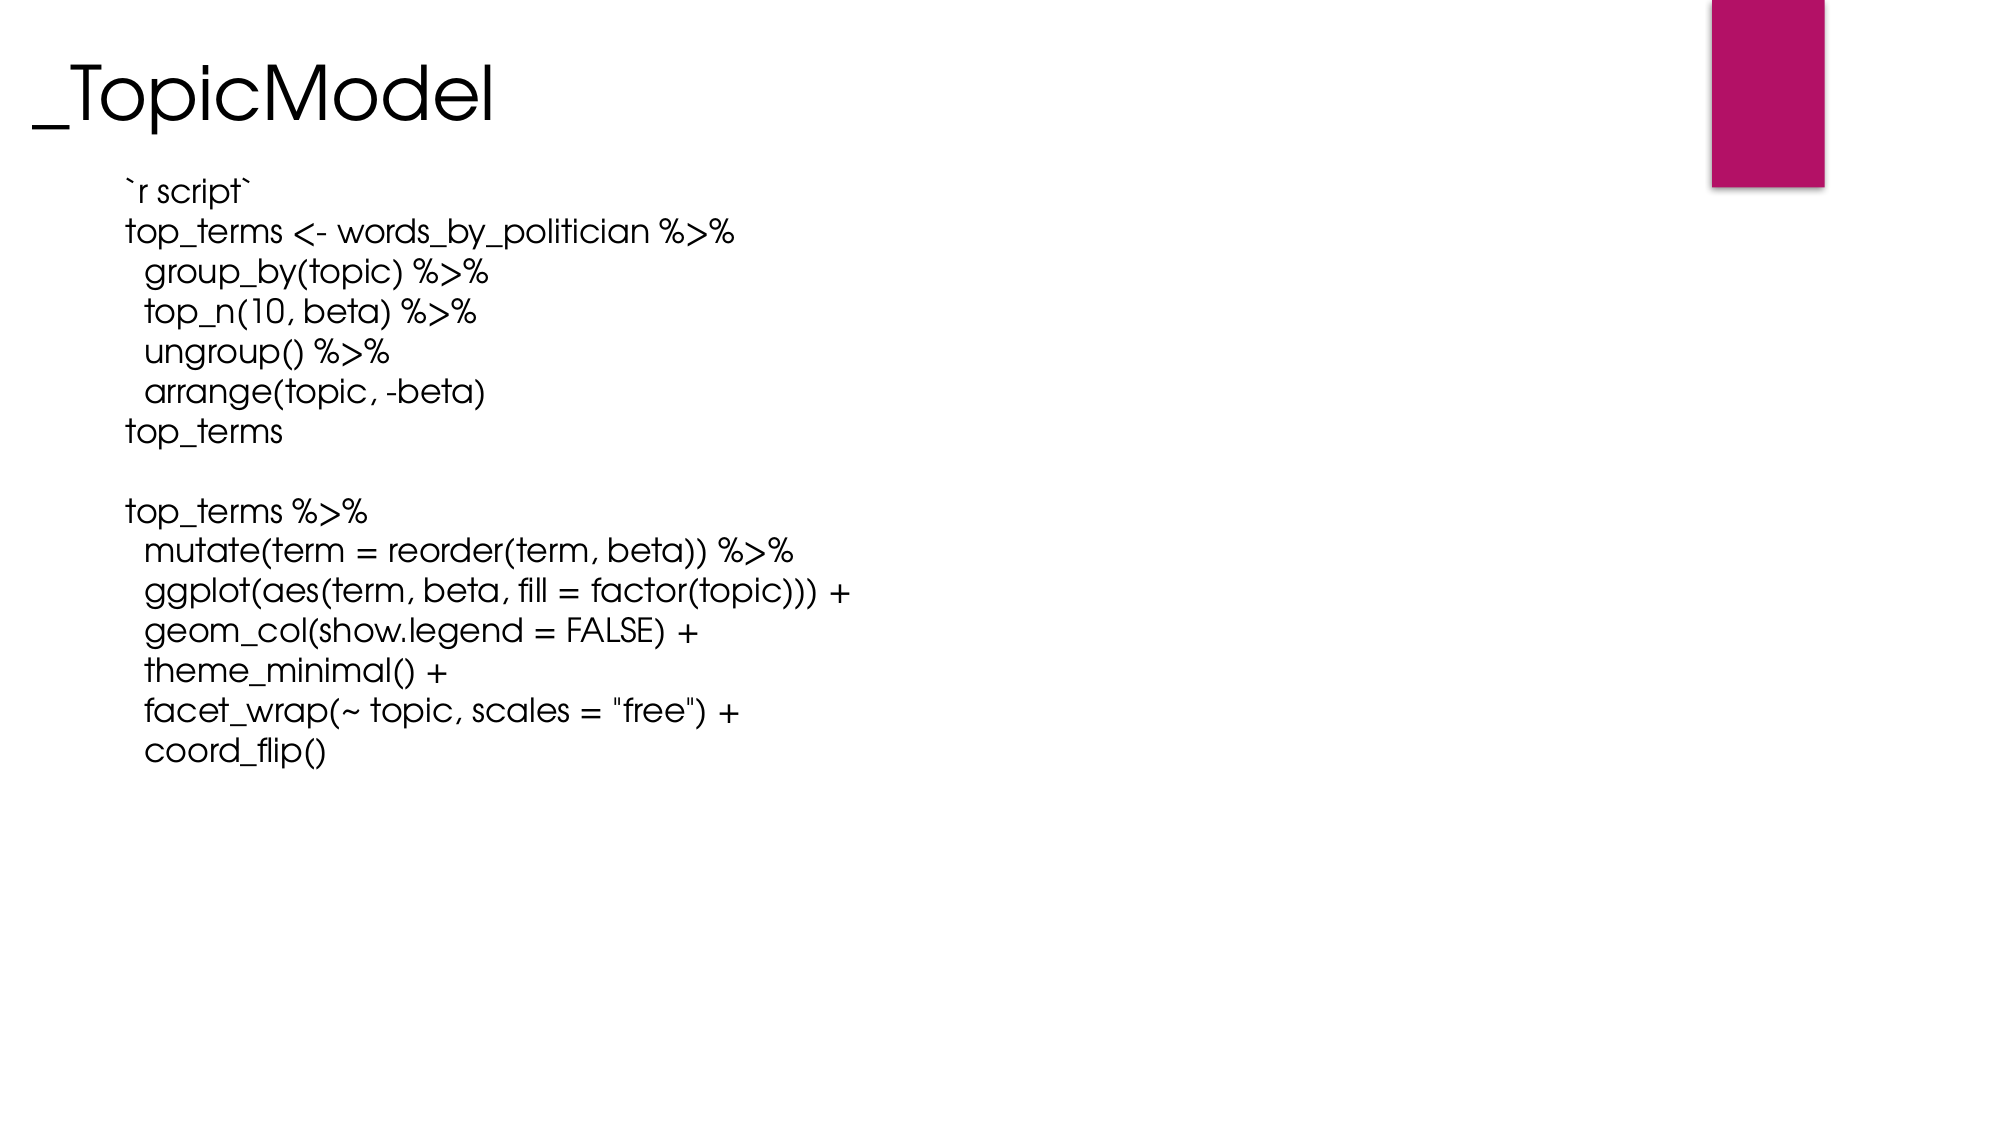

_TopicModel
`r script`
top_terms <- words_by_politician %>%
  group_by(topic) %>%
  top_n(10, beta) %>%
  ungroup() %>%
  arrange(topic, -beta)
top_terms

top_terms %>%
  mutate(term = reorder(term, beta)) %>%
  ggplot(aes(term, beta, fill = factor(topic))) +
  geom_col(show.legend = FALSE) +
  theme_minimal() +
  facet_wrap(~ topic, scales = "free") +
  coord_flip()